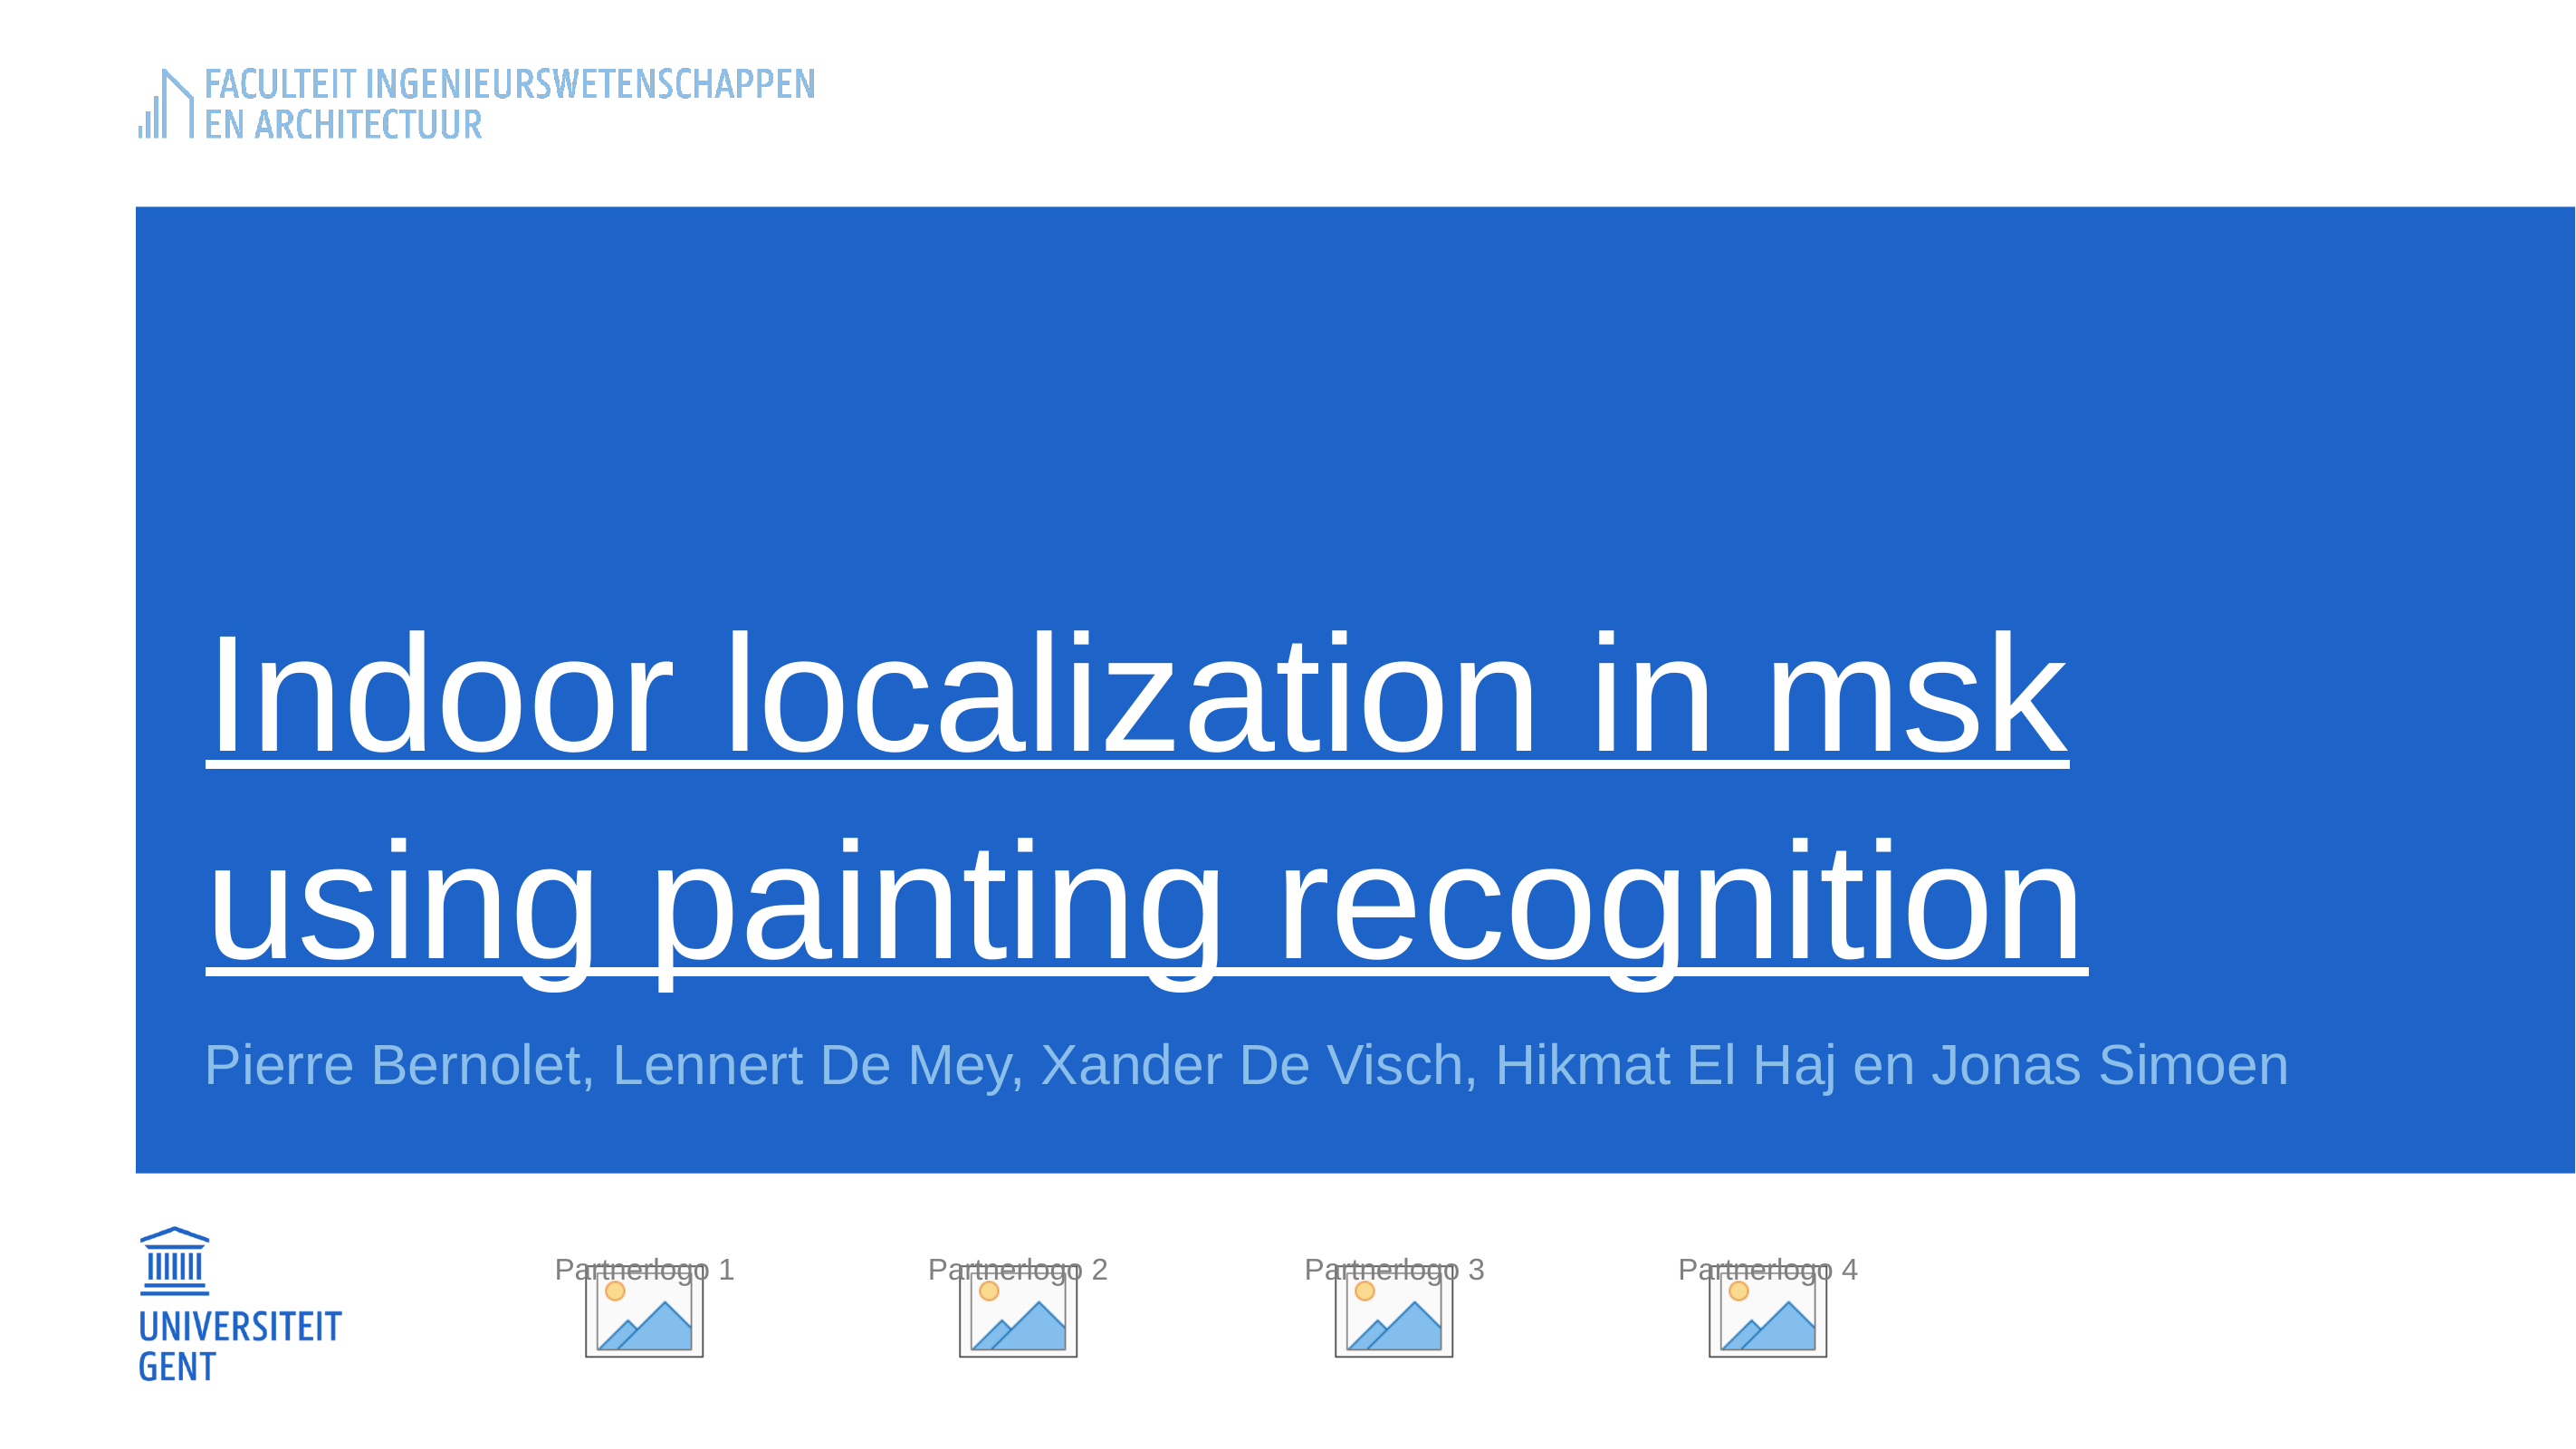

# Indoor localization in msk using painting recognition
Pierre Bernolet, Lennert De Mey, Xander De Visch, Hikmat El Haj en Jonas Simoen